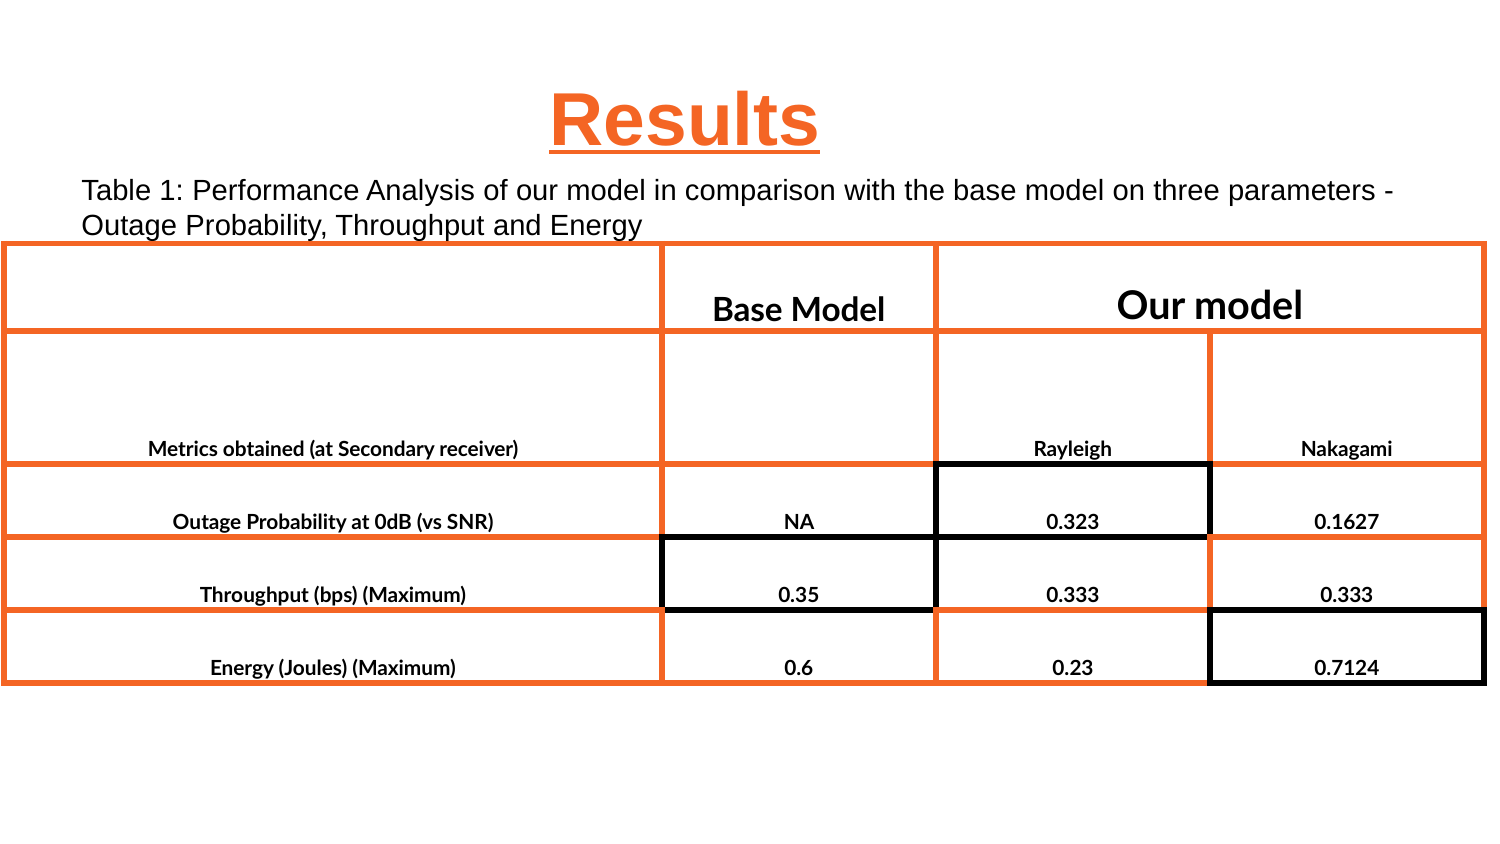

Results
Table 1: Performance Analysis of our model in comparison with the base model on three parameters - Outage Probability, Throughput and Energy
|  | Base Model | Our model |  |
| --- | --- | --- | --- |
| Metrics obtained (at Secondary receiver) |  | Rayleigh | Nakagami |
| Outage Probability at 0dB (vs SNR) | NA | 0.323 | 0.1627 |
| Throughput (bps) (Maximum) | 0.35 | 0.333 | 0.333 |
| Energy (Joules) (Maximum) | 0.6 | 0.23 | 0.7124 |